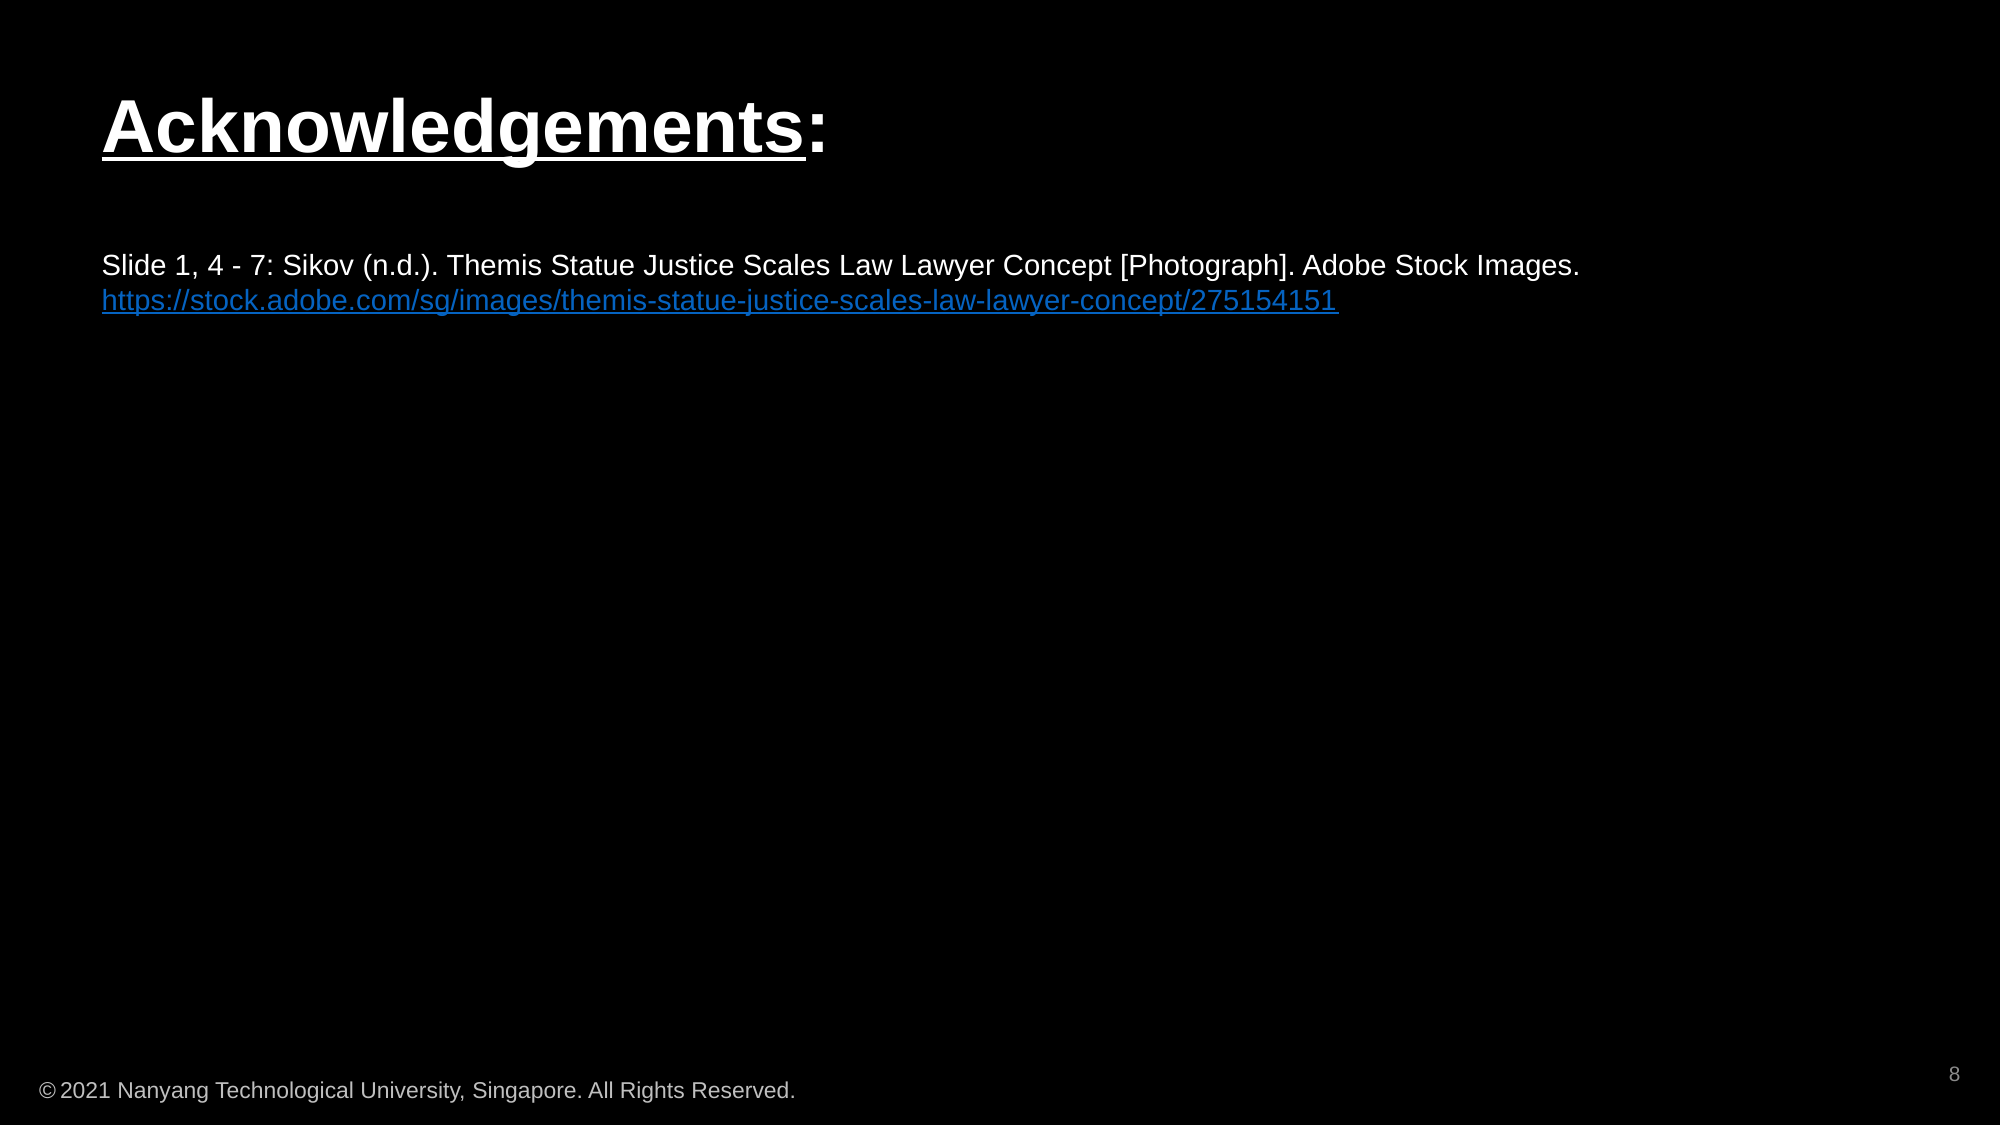

# Acknowledgements:
Slide 1, 4 - 7: Sikov (n.d.). Themis Statue Justice Scales Law Lawyer Concept [Photograph]. Adobe Stock Images. https://stock.adobe.com/sg/images/themis-statue-justice-scales-law-lawyer-concept/275154151

8